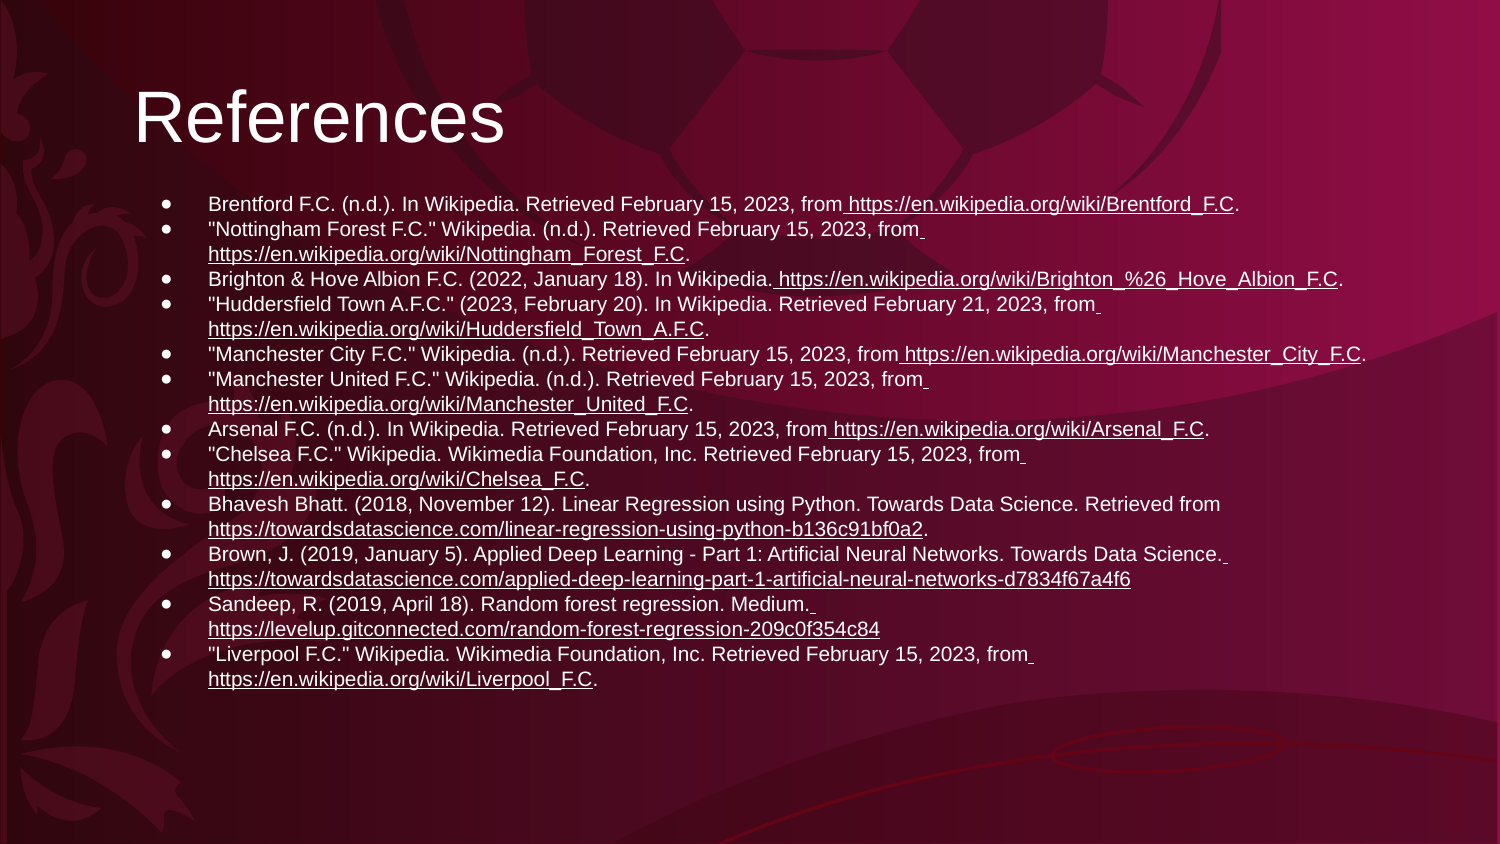

# References
Brentford F.C. (n.d.). In Wikipedia. Retrieved February 15, 2023, from https://en.wikipedia.org/wiki/Brentford_F.C.
"Nottingham Forest F.C." Wikipedia. (n.d.). Retrieved February 15, 2023, from https://en.wikipedia.org/wiki/Nottingham_Forest_F.C.
Brighton & Hove Albion F.C. (2022, January 18). In Wikipedia. https://en.wikipedia.org/wiki/Brighton_%26_Hove_Albion_F.C.
"Huddersfield Town A.F.C." (2023, February 20). In Wikipedia. Retrieved February 21, 2023, from https://en.wikipedia.org/wiki/Huddersfield_Town_A.F.C.
"Manchester City F.C." Wikipedia. (n.d.). Retrieved February 15, 2023, from https://en.wikipedia.org/wiki/Manchester_City_F.C.
"Manchester United F.C." Wikipedia. (n.d.). Retrieved February 15, 2023, from https://en.wikipedia.org/wiki/Manchester_United_F.C.
Arsenal F.C. (n.d.). In Wikipedia. Retrieved February 15, 2023, from https://en.wikipedia.org/wiki/Arsenal_F.C.
"Chelsea F.C." Wikipedia. Wikimedia Foundation, Inc. Retrieved February 15, 2023, from https://en.wikipedia.org/wiki/Chelsea_F.C.
Bhavesh Bhatt. (2018, November 12). Linear Regression using Python. Towards Data Science. Retrieved from https://towardsdatascience.com/linear-regression-using-python-b136c91bf0a2.
Brown, J. (2019, January 5). Applied Deep Learning - Part 1: Artificial Neural Networks. Towards Data Science. https://towardsdatascience.com/applied-deep-learning-part-1-artificial-neural-networks-d7834f67a4f6
Sandeep, R. (2019, April 18). Random forest regression. Medium. https://levelup.gitconnected.com/random-forest-regression-209c0f354c84
"Liverpool F.C." Wikipedia. Wikimedia Foundation, Inc. Retrieved February 15, 2023, from https://en.wikipedia.org/wiki/Liverpool_F.C.